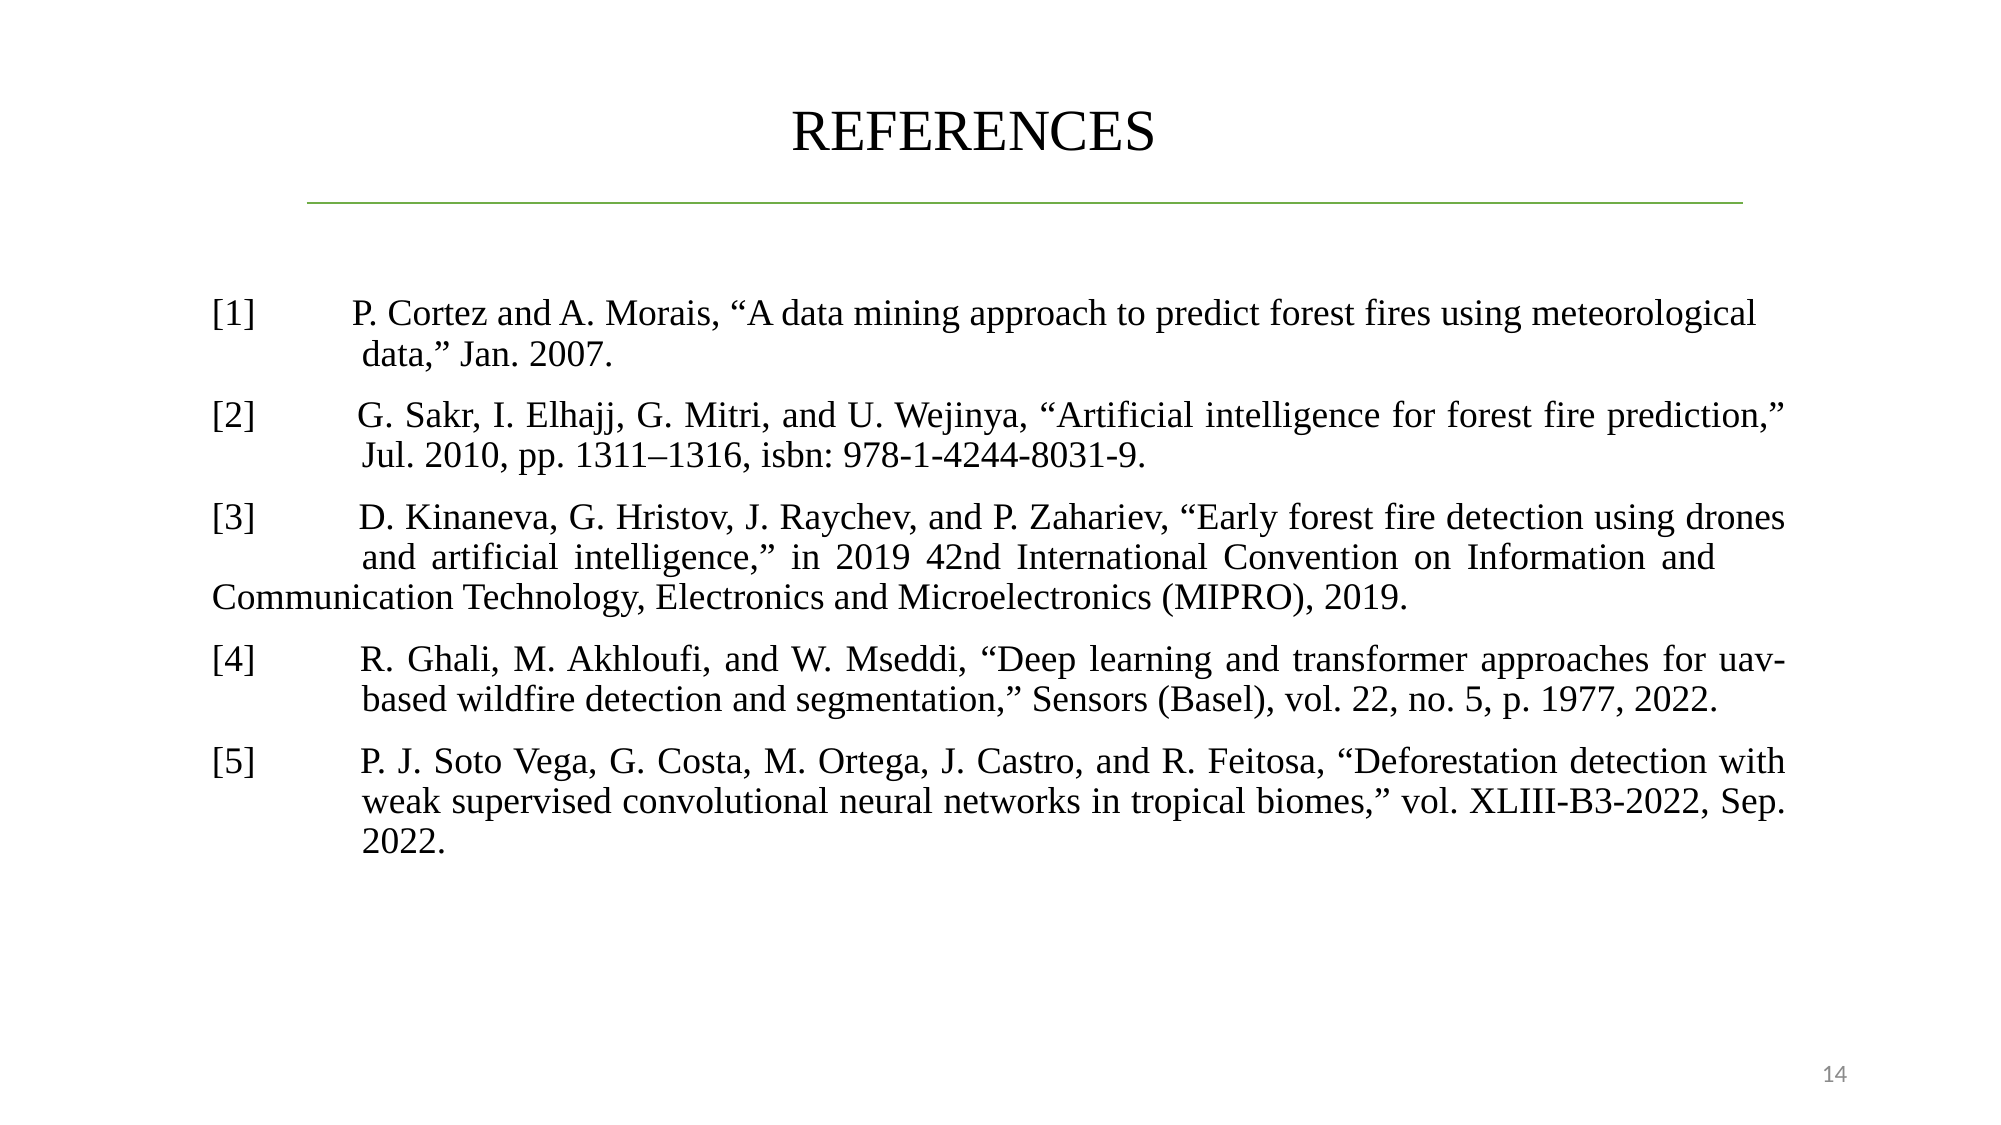

# REFERENCES
[1]          P. Cortez and A. Morais, “A data mining approach to predict forest fires using meteorological    	data,” Jan. 2007.
[2]         G. Sakr, I. Elhajj, G. Mitri, and U. Wejinya, “Artificial intelligence for forest fire prediction,” 	Jul. 2010, pp. 1311–1316, isbn: 978-1-4244-8031-9.
[3]          D. Kinaneva, G. Hristov, J. Raychev, and P. Zahariev, “Early forest fire detection using drones 	and artificial intelligence,” in 2019 42nd International Convention on Information and   	Communication Technology, Electronics and Microelectronics (MIPRO), 2019.
[4]        R. Ghali, M. Akhloufi, and W. Mseddi, “Deep learning and transformer approaches for uav-	based wildfire detection and segmentation,” Sensors (Basel), vol. 22, no. 5, p. 1977, 2022.
[5]         P. J. Soto Vega, G. Costa, M. Ortega, J. Castro, and R. Feitosa, “Deforestation detection with 	weak supervised convolutional neural networks in tropical biomes,” vol. XLIII-B3-2022, Sep. 	2022.

14